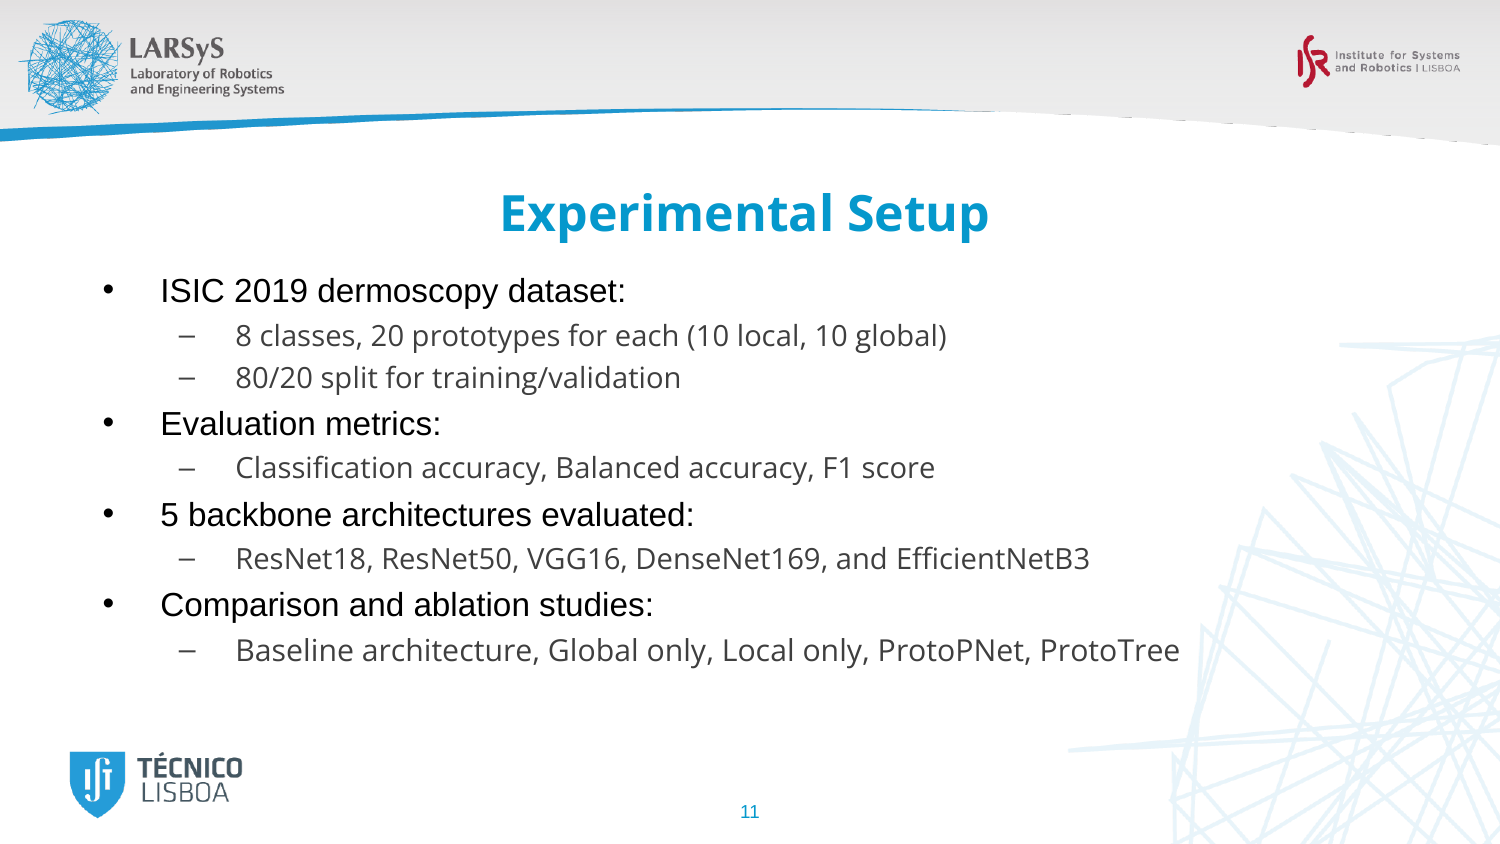

# Experimental Setup
ISIC 2019 dermoscopy dataset:
8 classes, 20 prototypes for each (10 local, 10 global)
80/20 split for training/validation
Evaluation metrics:
Classification accuracy, Balanced accuracy, F1 score
5 backbone architectures evaluated:
ResNet18, ResNet50, VGG16, DenseNet169, and EfficientNetB3
Comparison and ablation studies:
Baseline architecture, Global only, Local only, ProtoPNet, ProtoTree

11